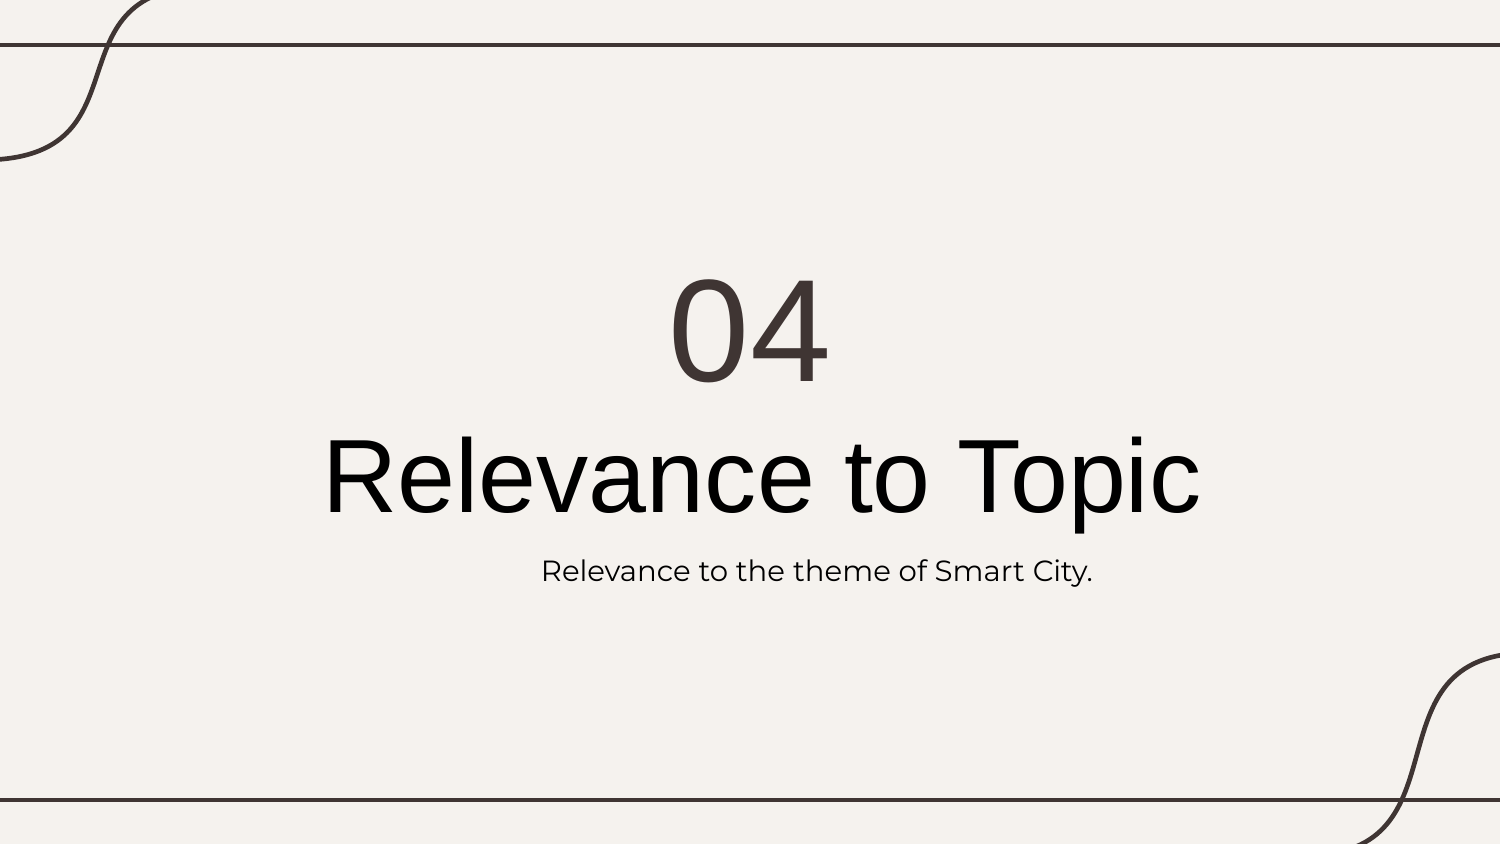

04
# Relevance to Topic
	Relevance to the theme of Smart City.